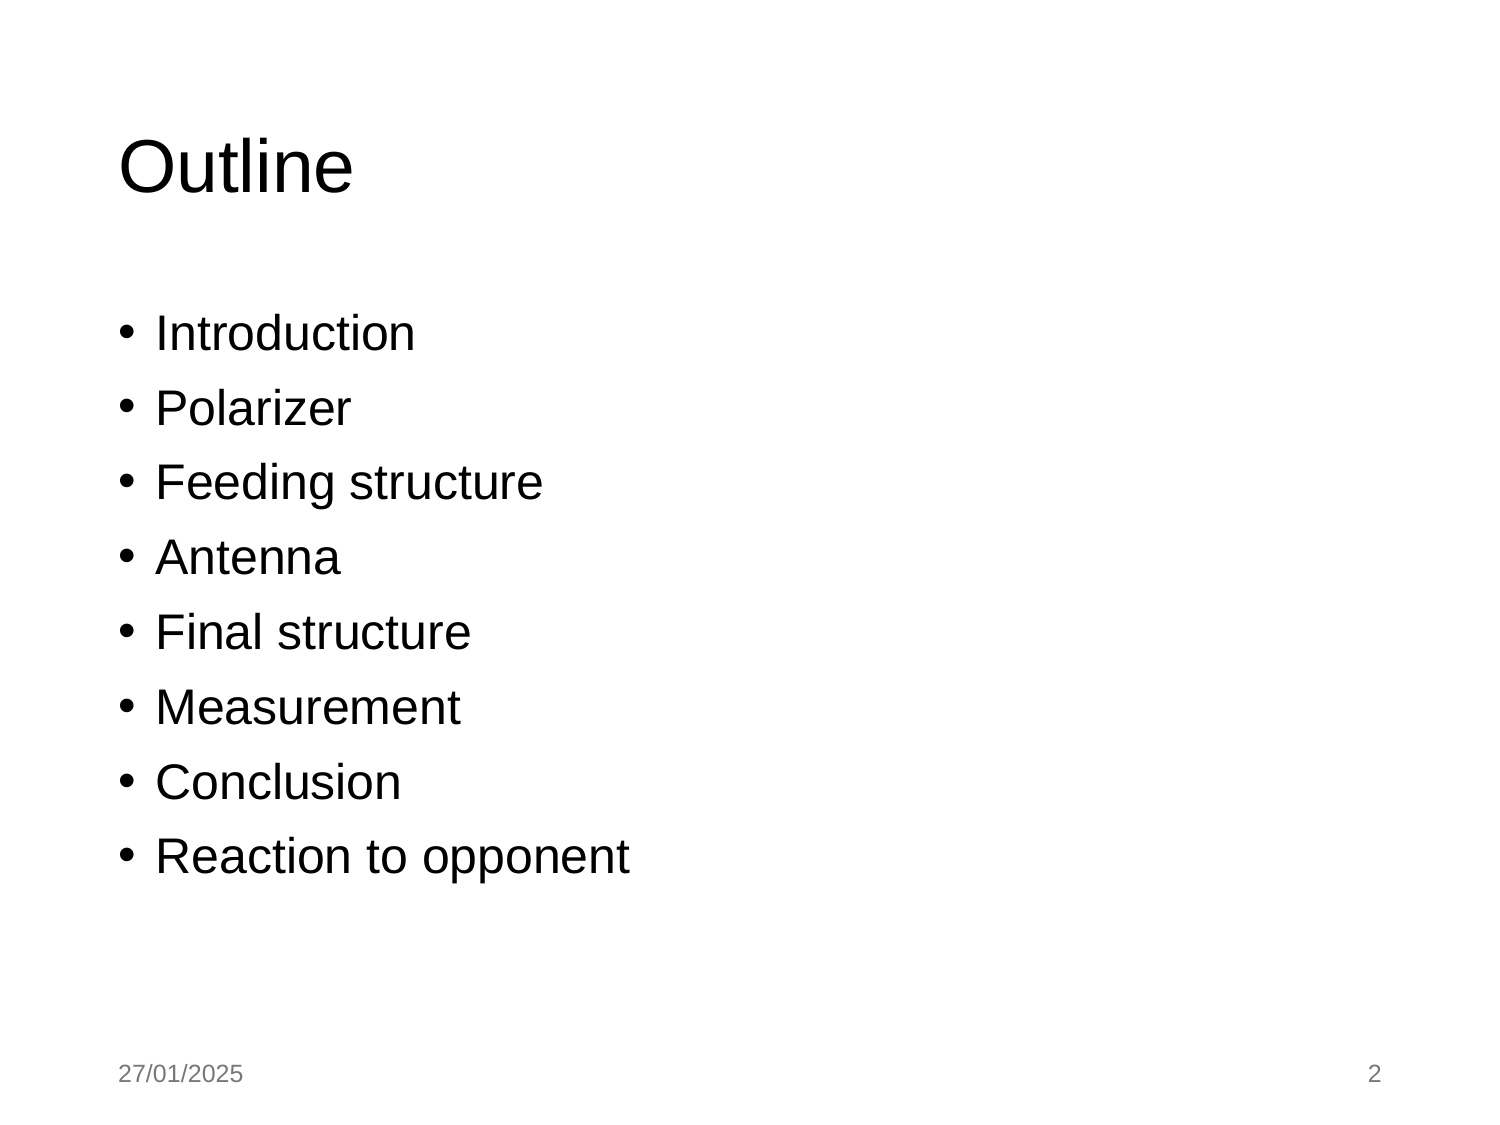

# Outline
Introduction
Polarizer
Feeding structure
Antenna
Final structure
Measurement
Conclusion
Reaction to opponent

27/01/2025
2